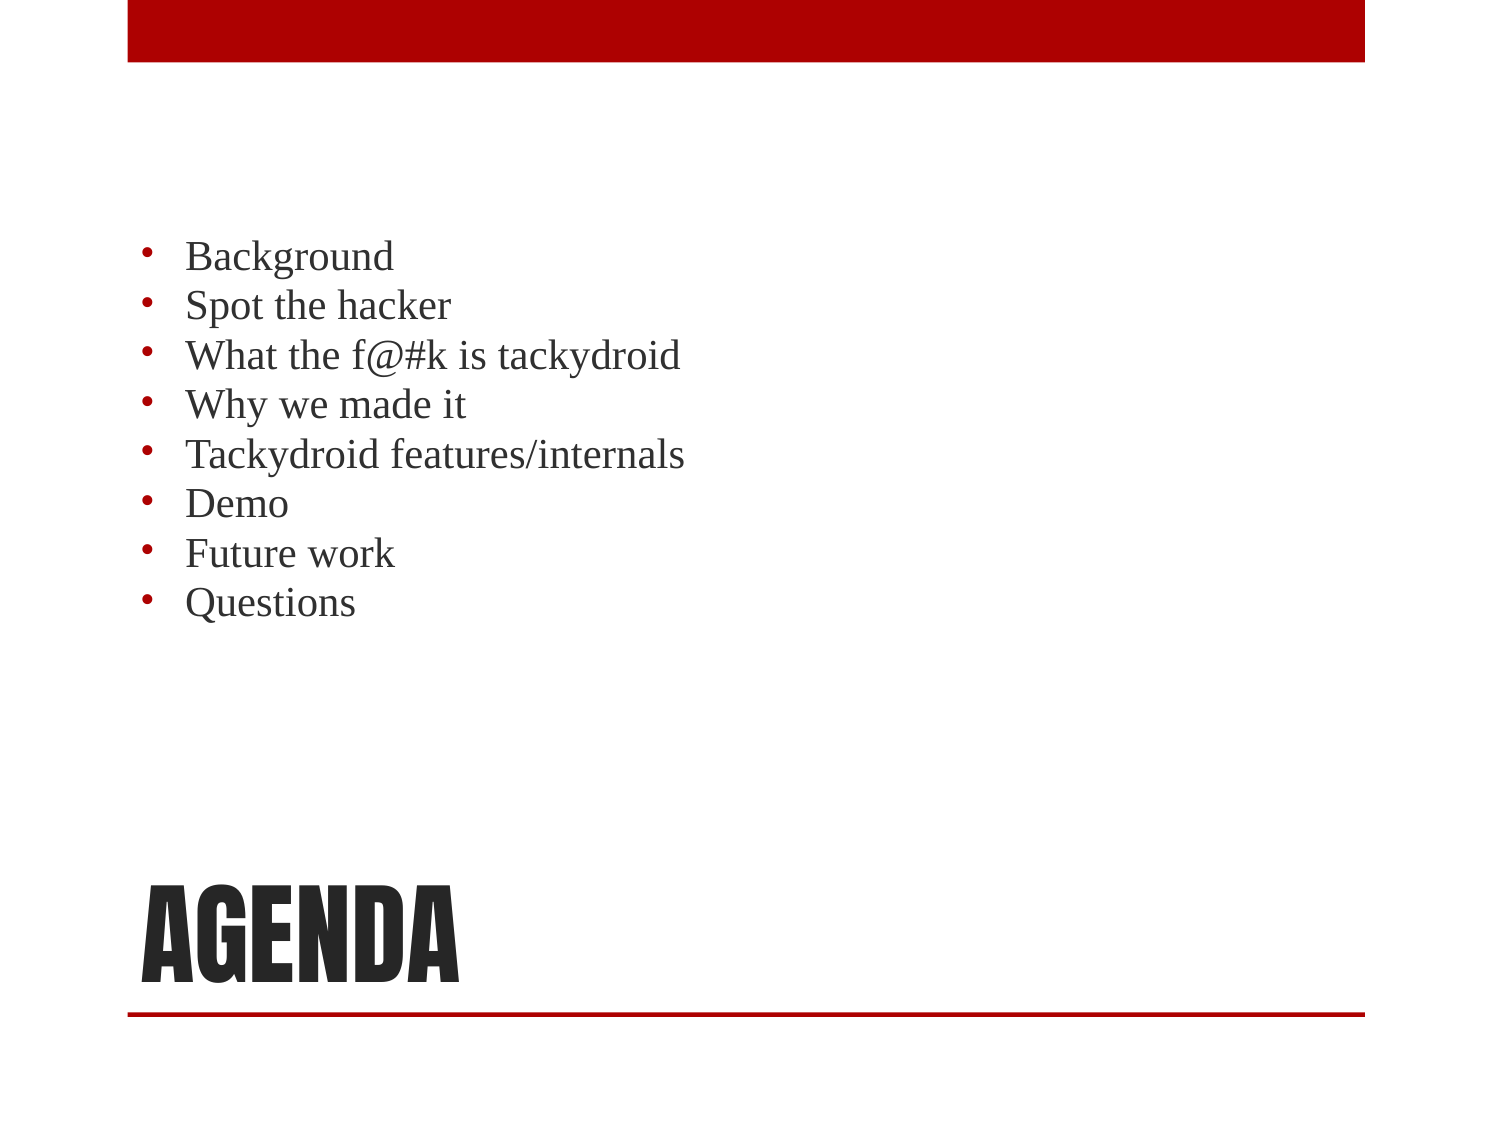

Background
Spot the hacker
What the f@#k is tackydroid
Why we made it
Tackydroid features/internals
Demo
Future work
Questions
# AGENDA